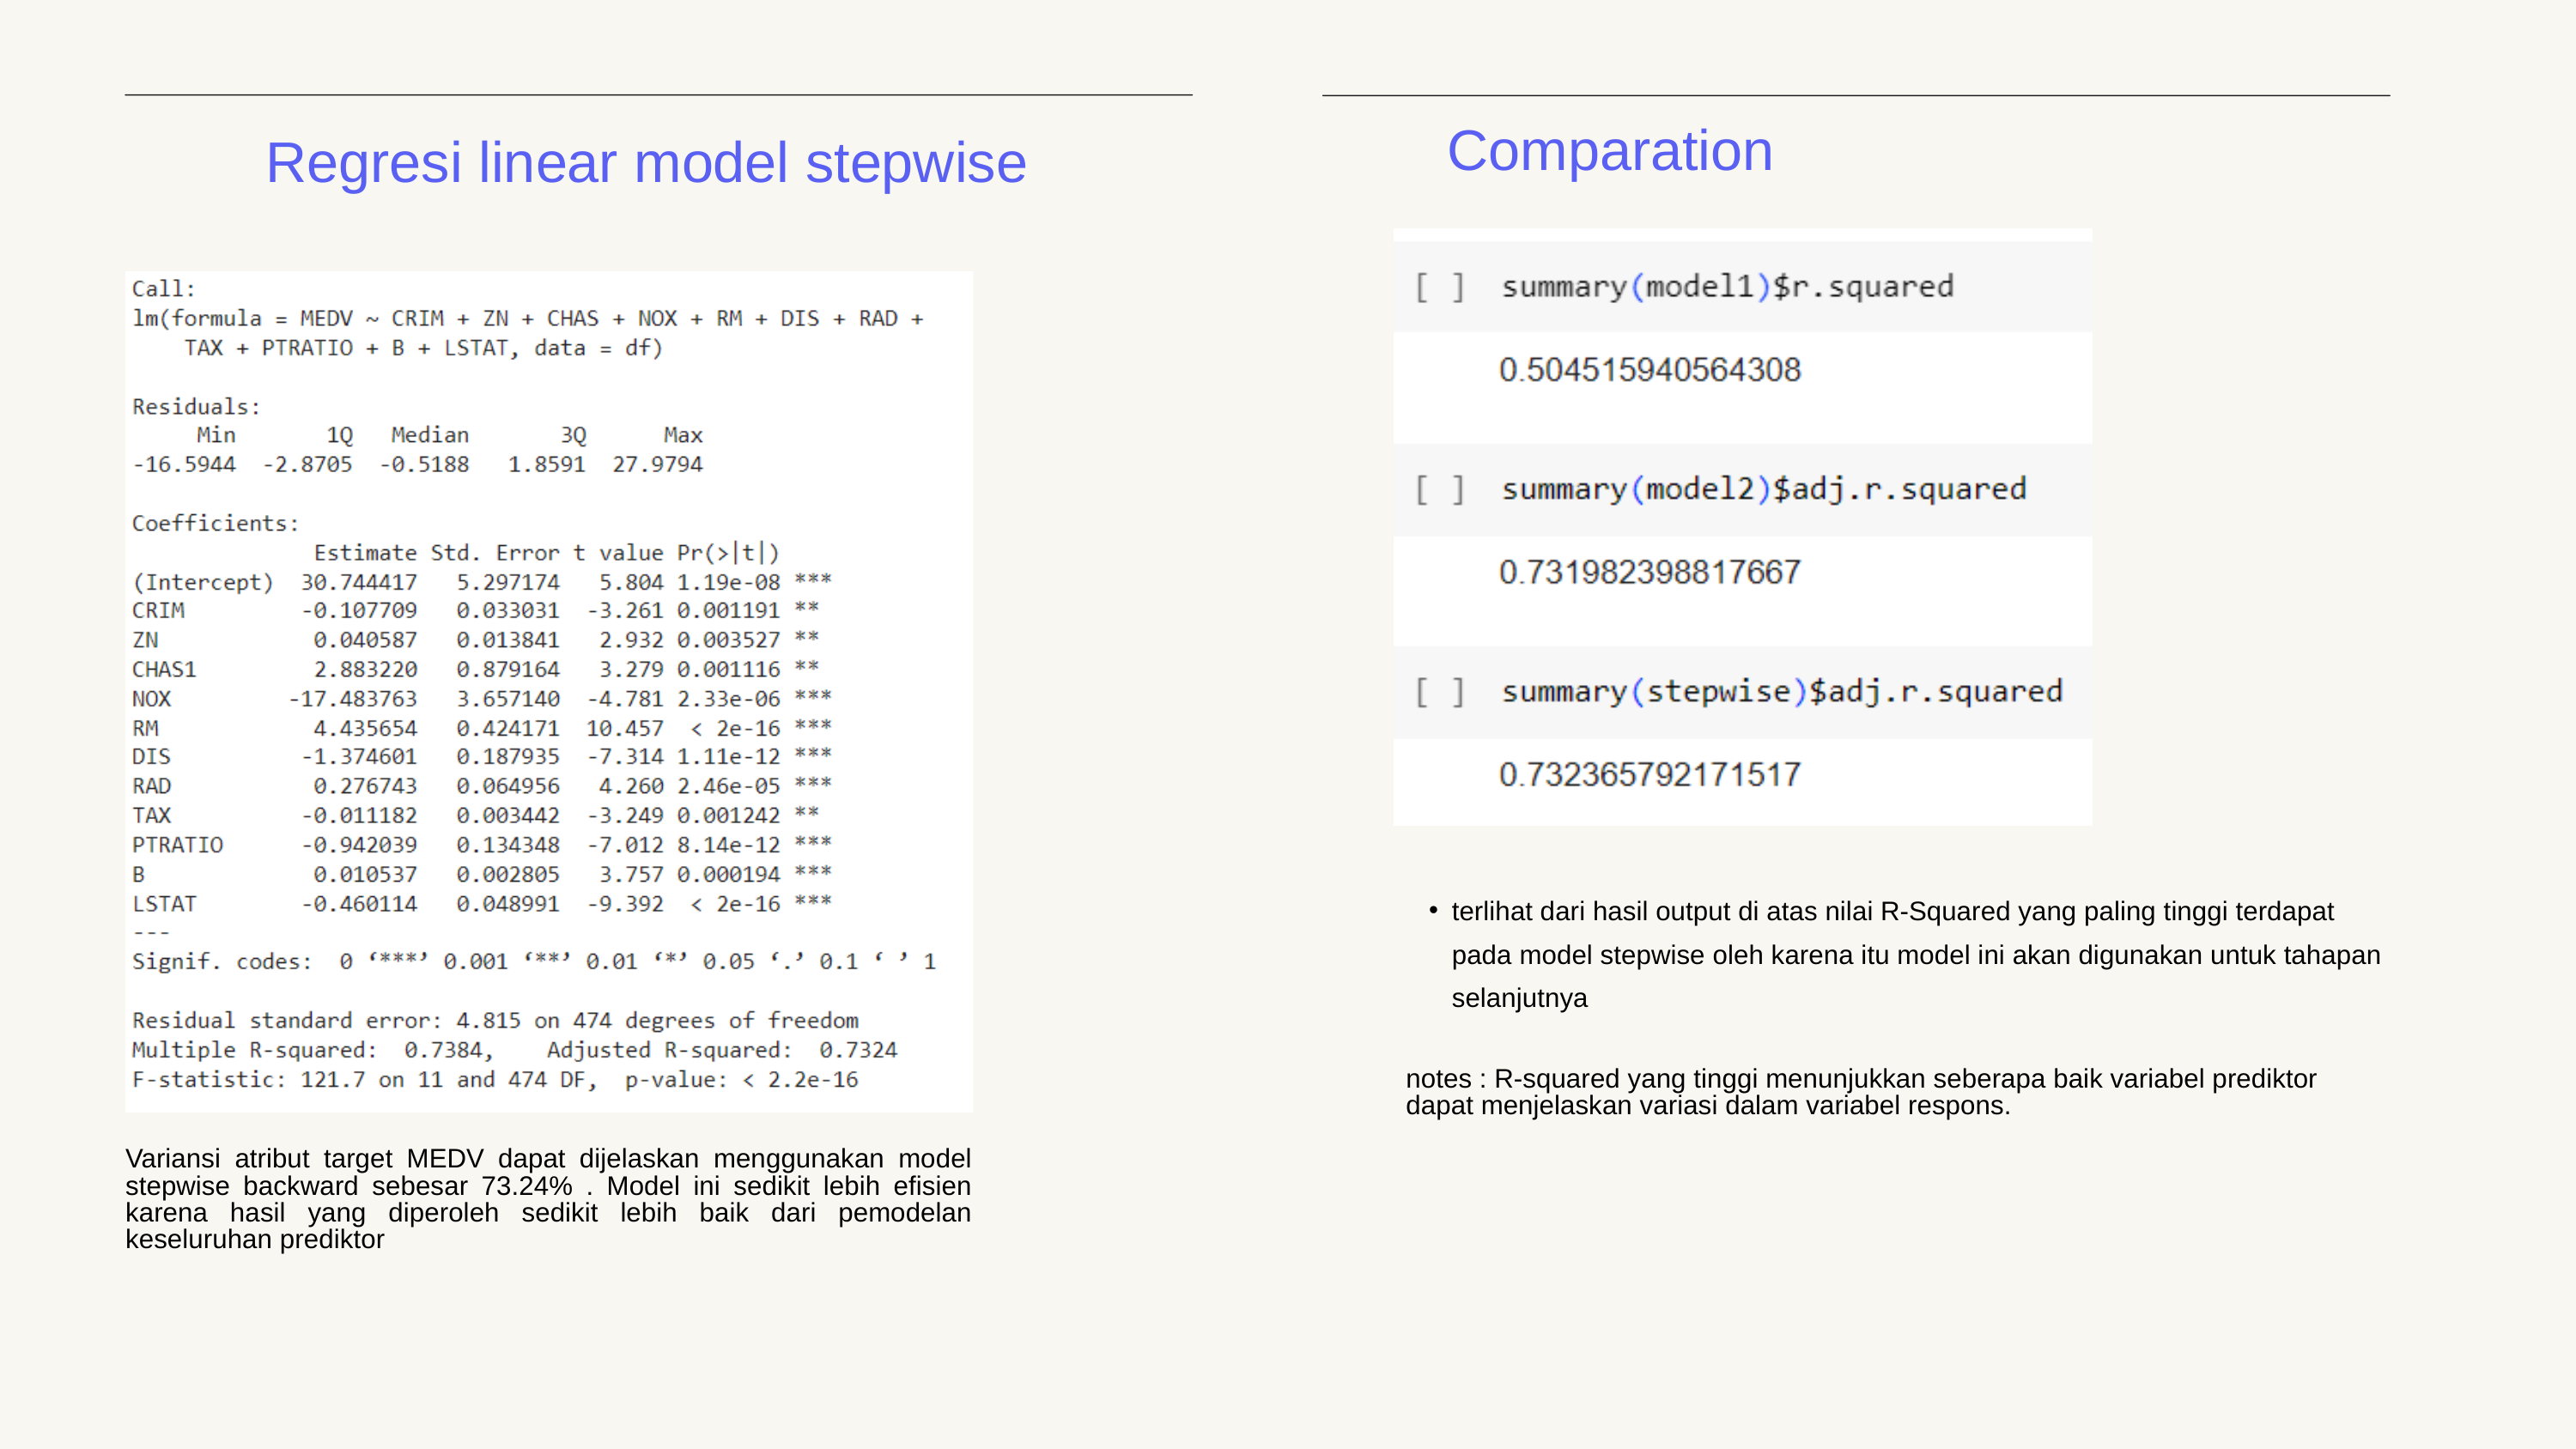

Comparation
Regresi linear model stepwise

terlihat dari hasil output di atas nilai R-Squared yang paling tinggi terdapat pada model stepwise oleh karena itu model ini akan digunakan untuk tahapan selanjutnya

notes : R-squared yang tinggi menunjukkan seberapa baik variabel prediktor dapat menjelaskan variasi dalam variabel respons.
Variansi atribut target MEDV dapat dijelaskan menggunakan model stepwise backward sebesar 73.24% . Model ini sedikit lebih efisien karena hasil yang diperoleh sedikit lebih baik dari pemodelan keseluruhan prediktor